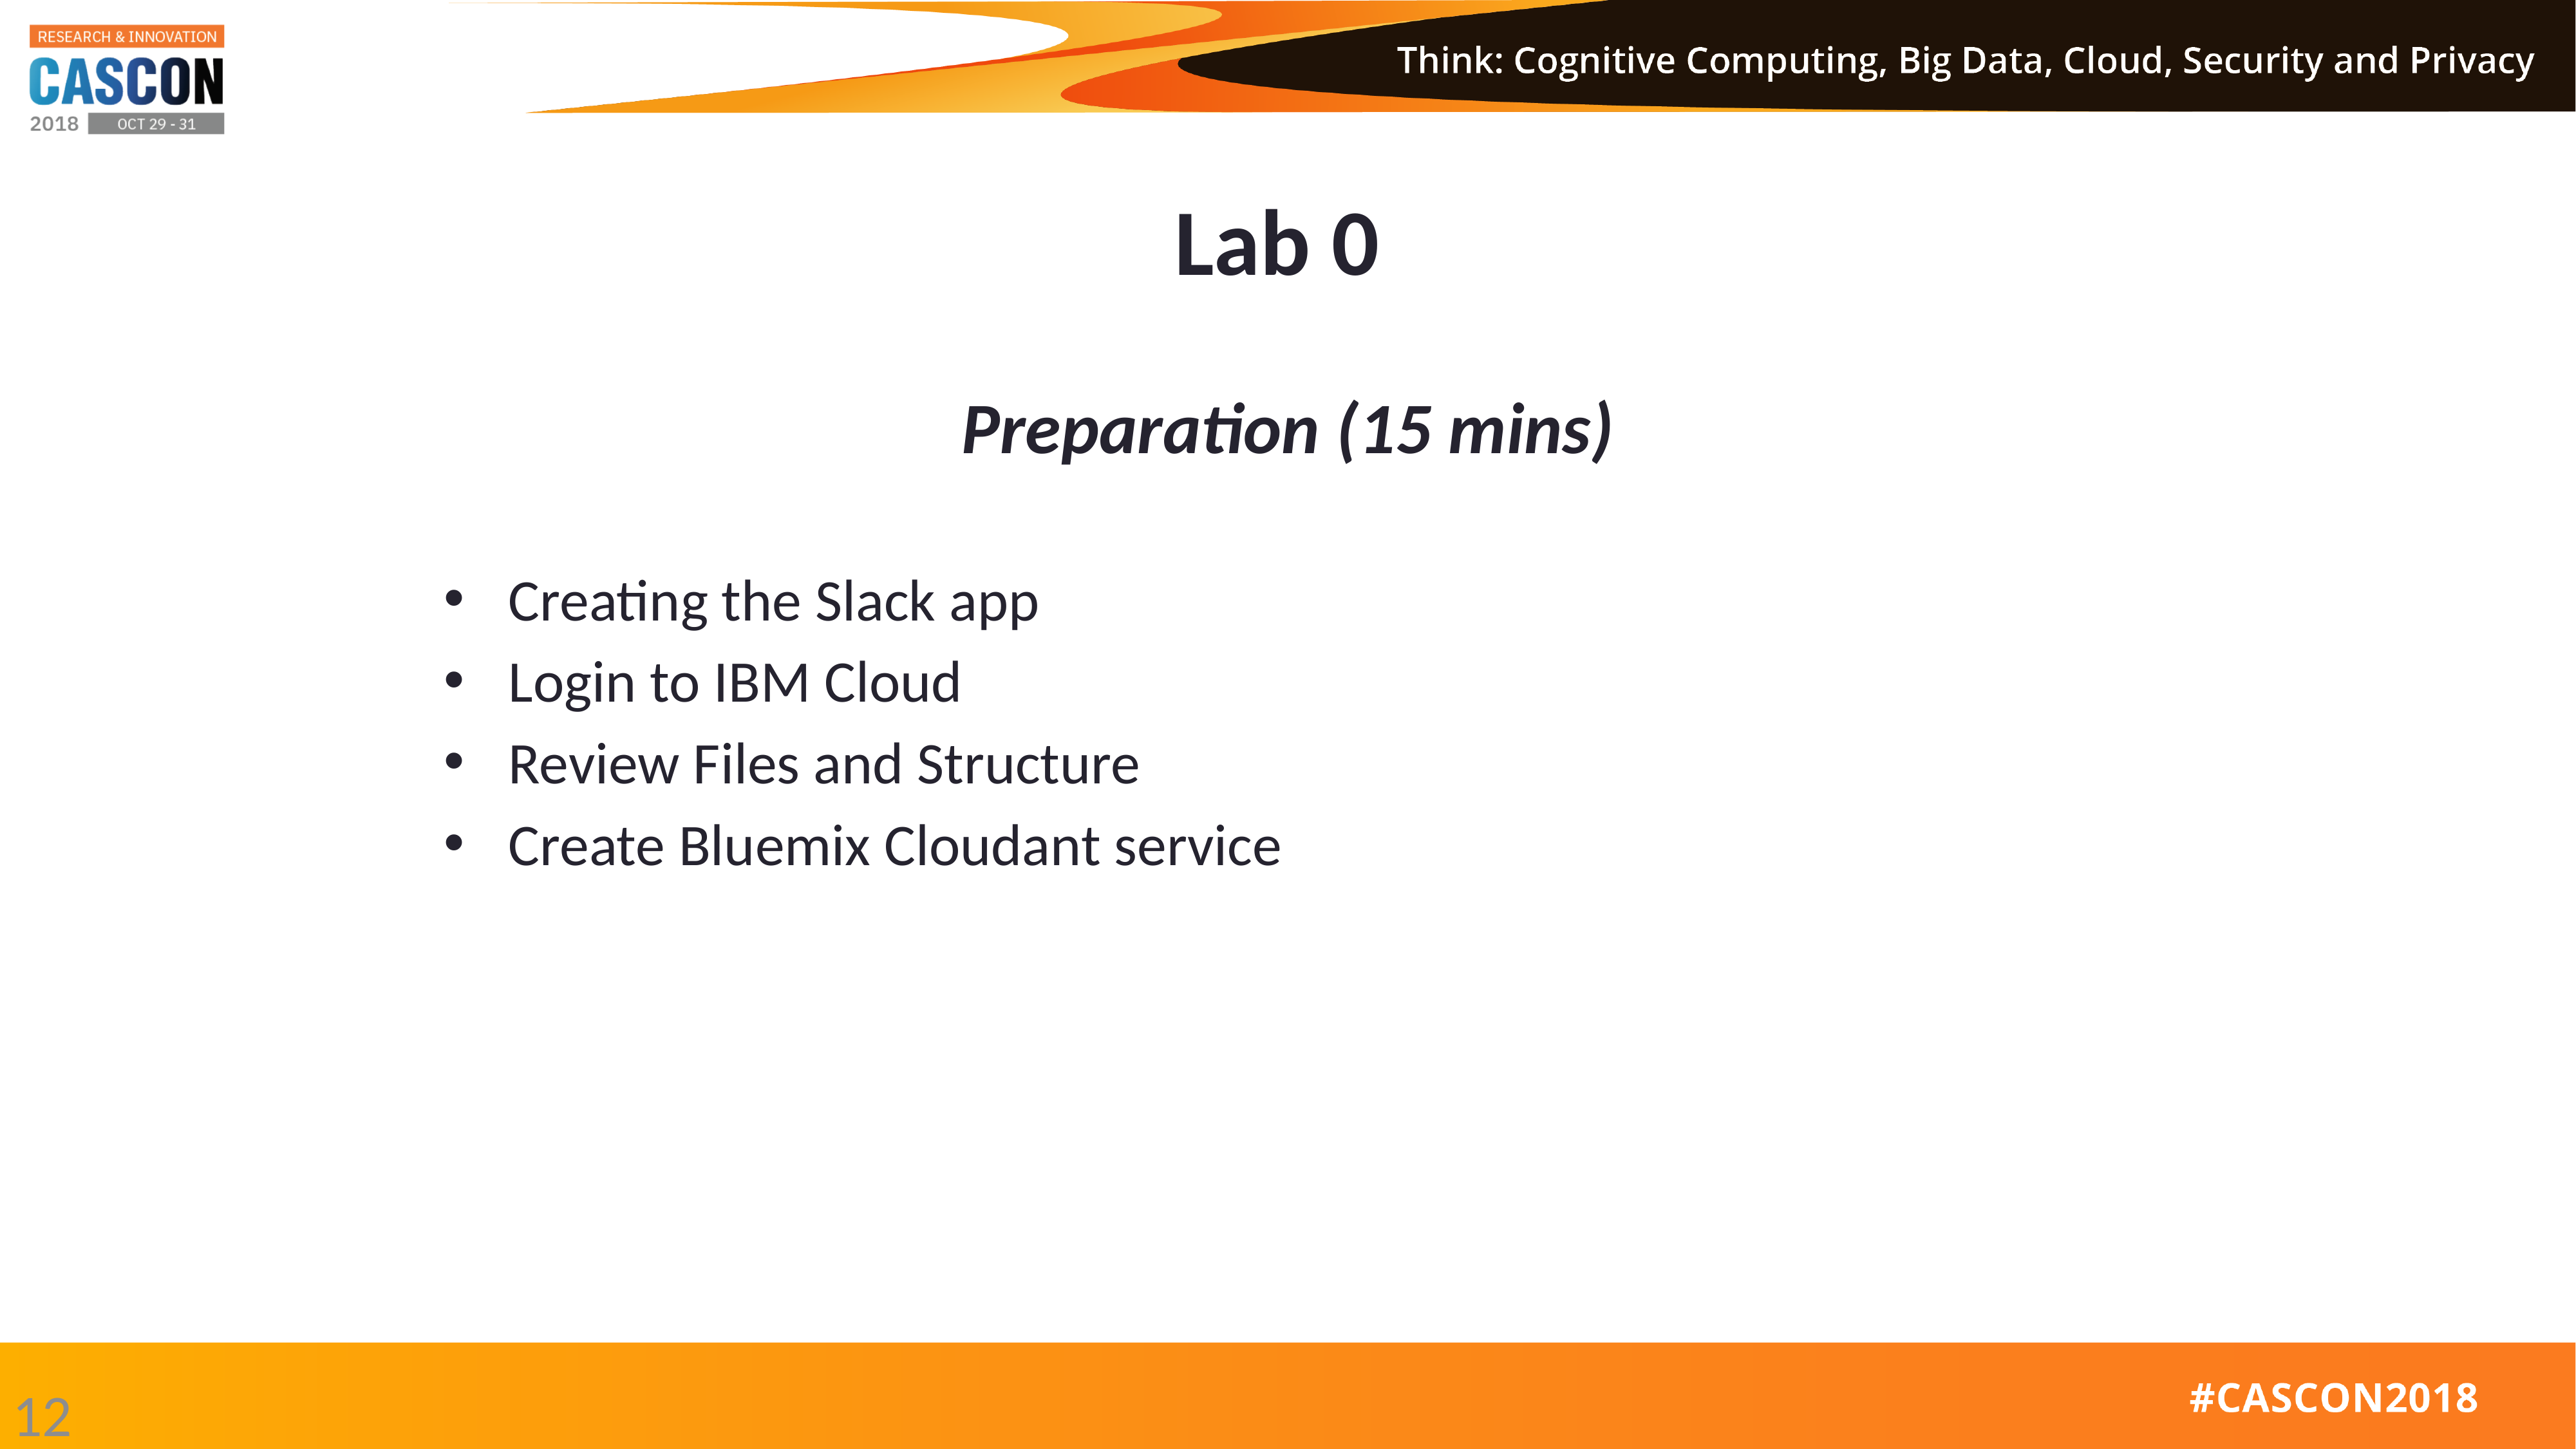

# Lab 0 Preparation (15 mins)
Creating the Slack app
Login to IBM Cloud
Review Files and Structure
Create Bluemix Cloudant service

12